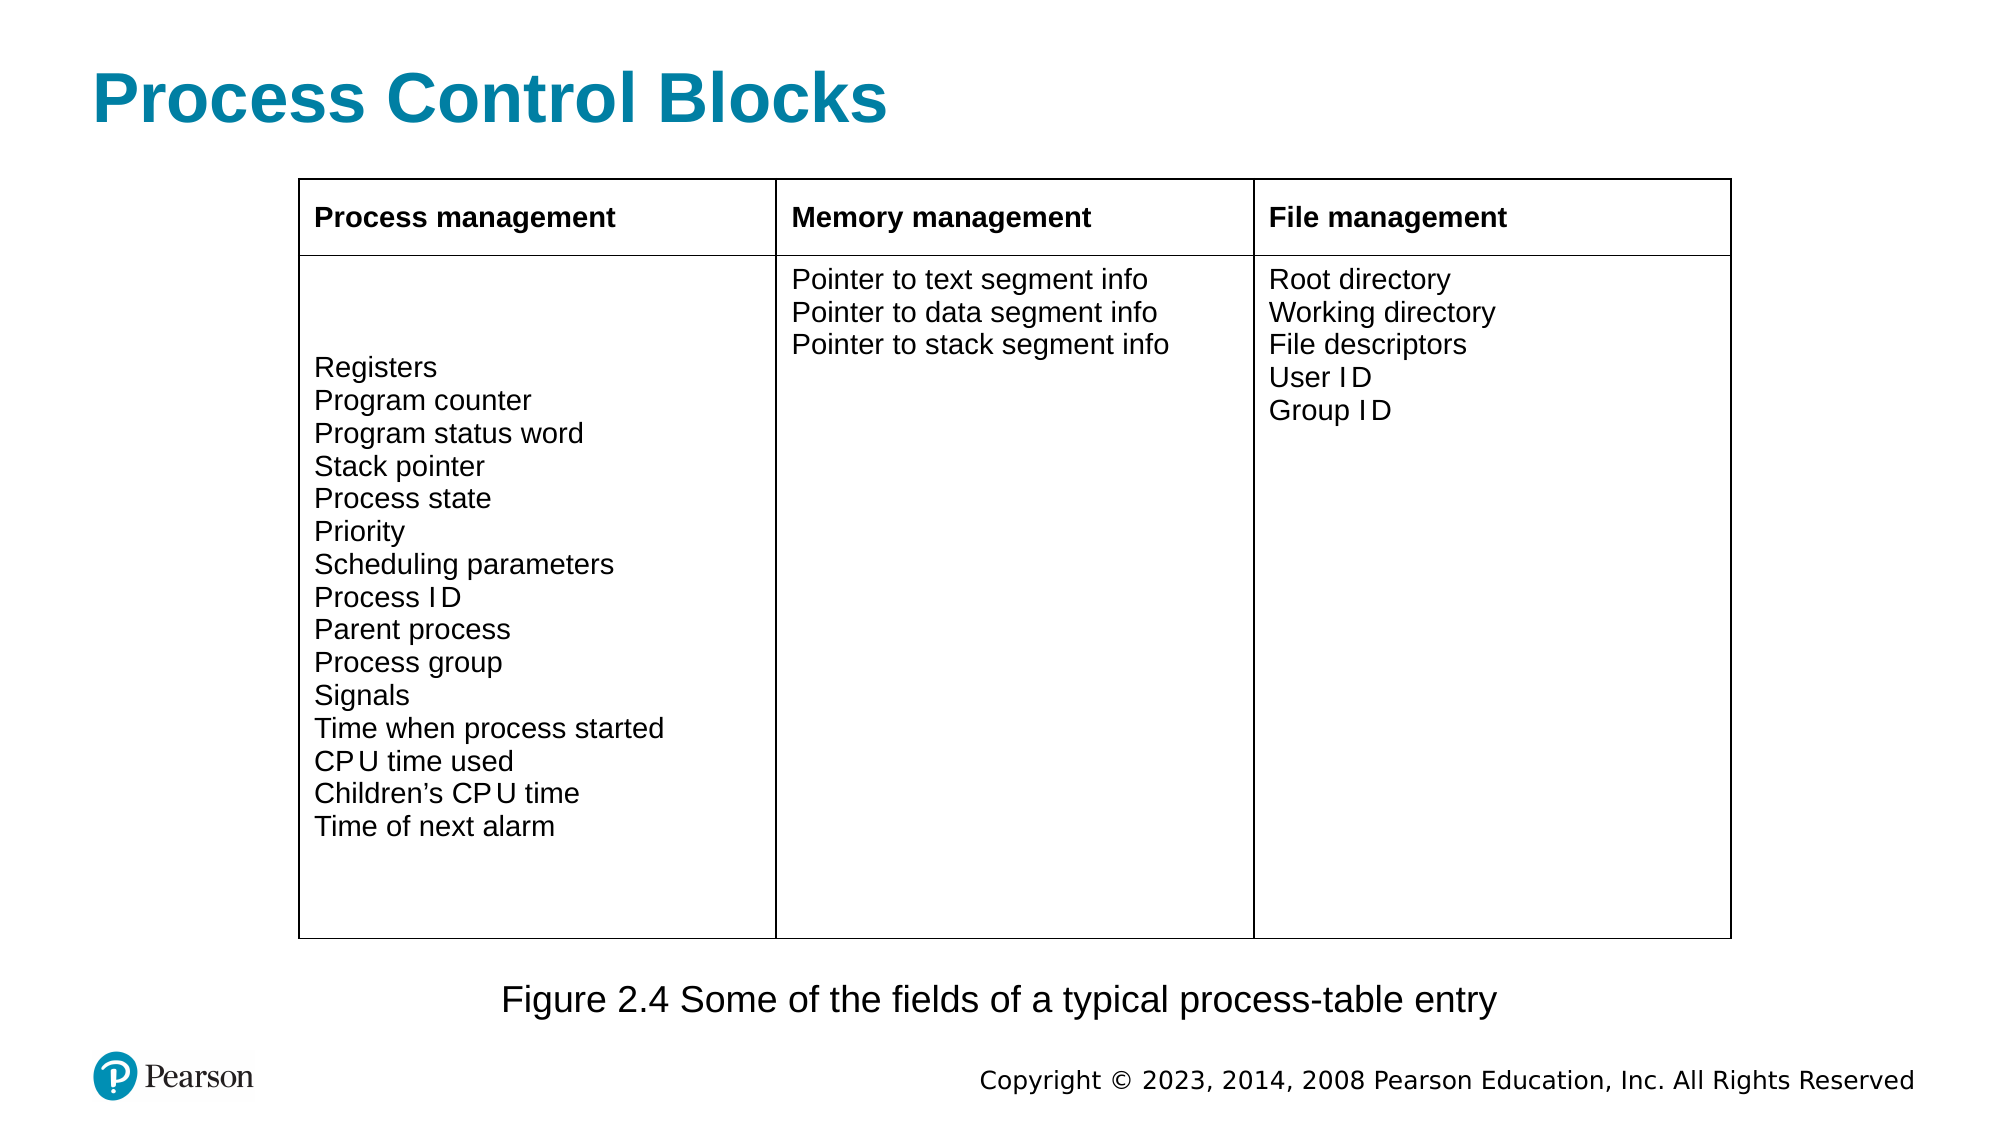

# Process Control Blocks
| Process management | Memory management | File management |
| --- | --- | --- |
| Registers Program counter Program status word Stack pointer Process state Priority Scheduling parameters Process I D Parent process Process group Signals Time when process started C P U time used Children’s C P U time Time of next alarm | Pointer to text segment info Pointer to data segment info Pointer to stack segment info | Root directory Working directory File descriptors User I D Group I D |
Figure 2.4 Some of the fields of a typical process-table entry